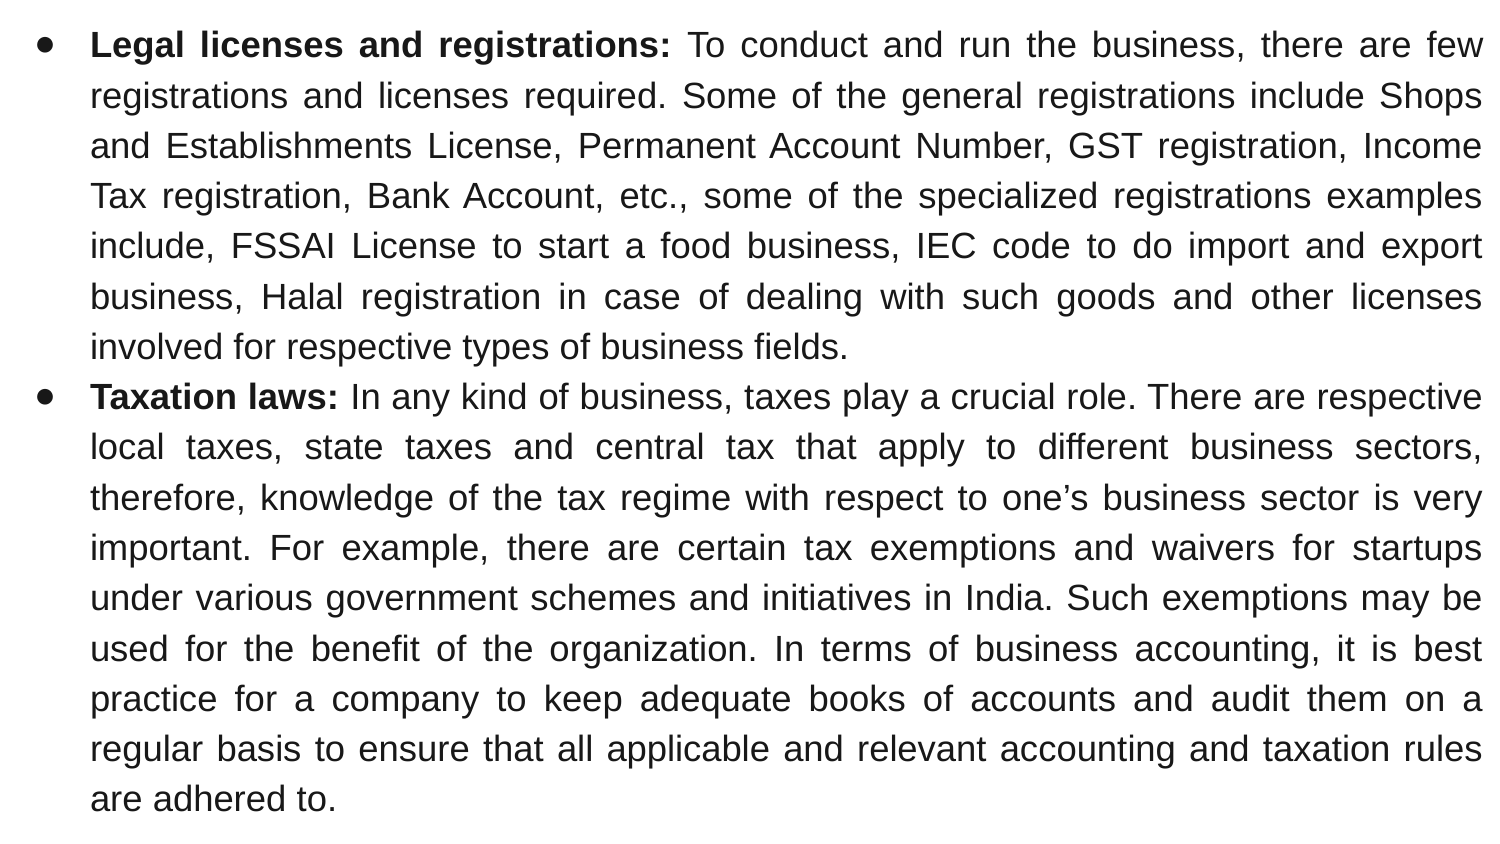

Legal licenses and registrations: To conduct and run the business, there are few registrations and licenses required. Some of the general registrations include Shops and Establishments License, Permanent Account Number, GST registration, Income Tax registration, Bank Account, etc., some of the specialized registrations examples include, FSSAI License to start a food business, IEC code to do import and export business, Halal registration in case of dealing with such goods and other licenses involved for respective types of business fields.
Taxation laws: In any kind of business, taxes play a crucial role. There are respective local taxes, state taxes and central tax that apply to different business sectors, therefore, knowledge of the tax regime with respect to one’s business sector is very important. For example, there are certain tax exemptions and waivers for startups under various government schemes and initiatives in India. Such exemptions may be used for the benefit of the organization. In terms of business accounting, it is best practice for a company to keep adequate books of accounts and audit them on a regular basis to ensure that all applicable and relevant accounting and taxation rules are adhered to.